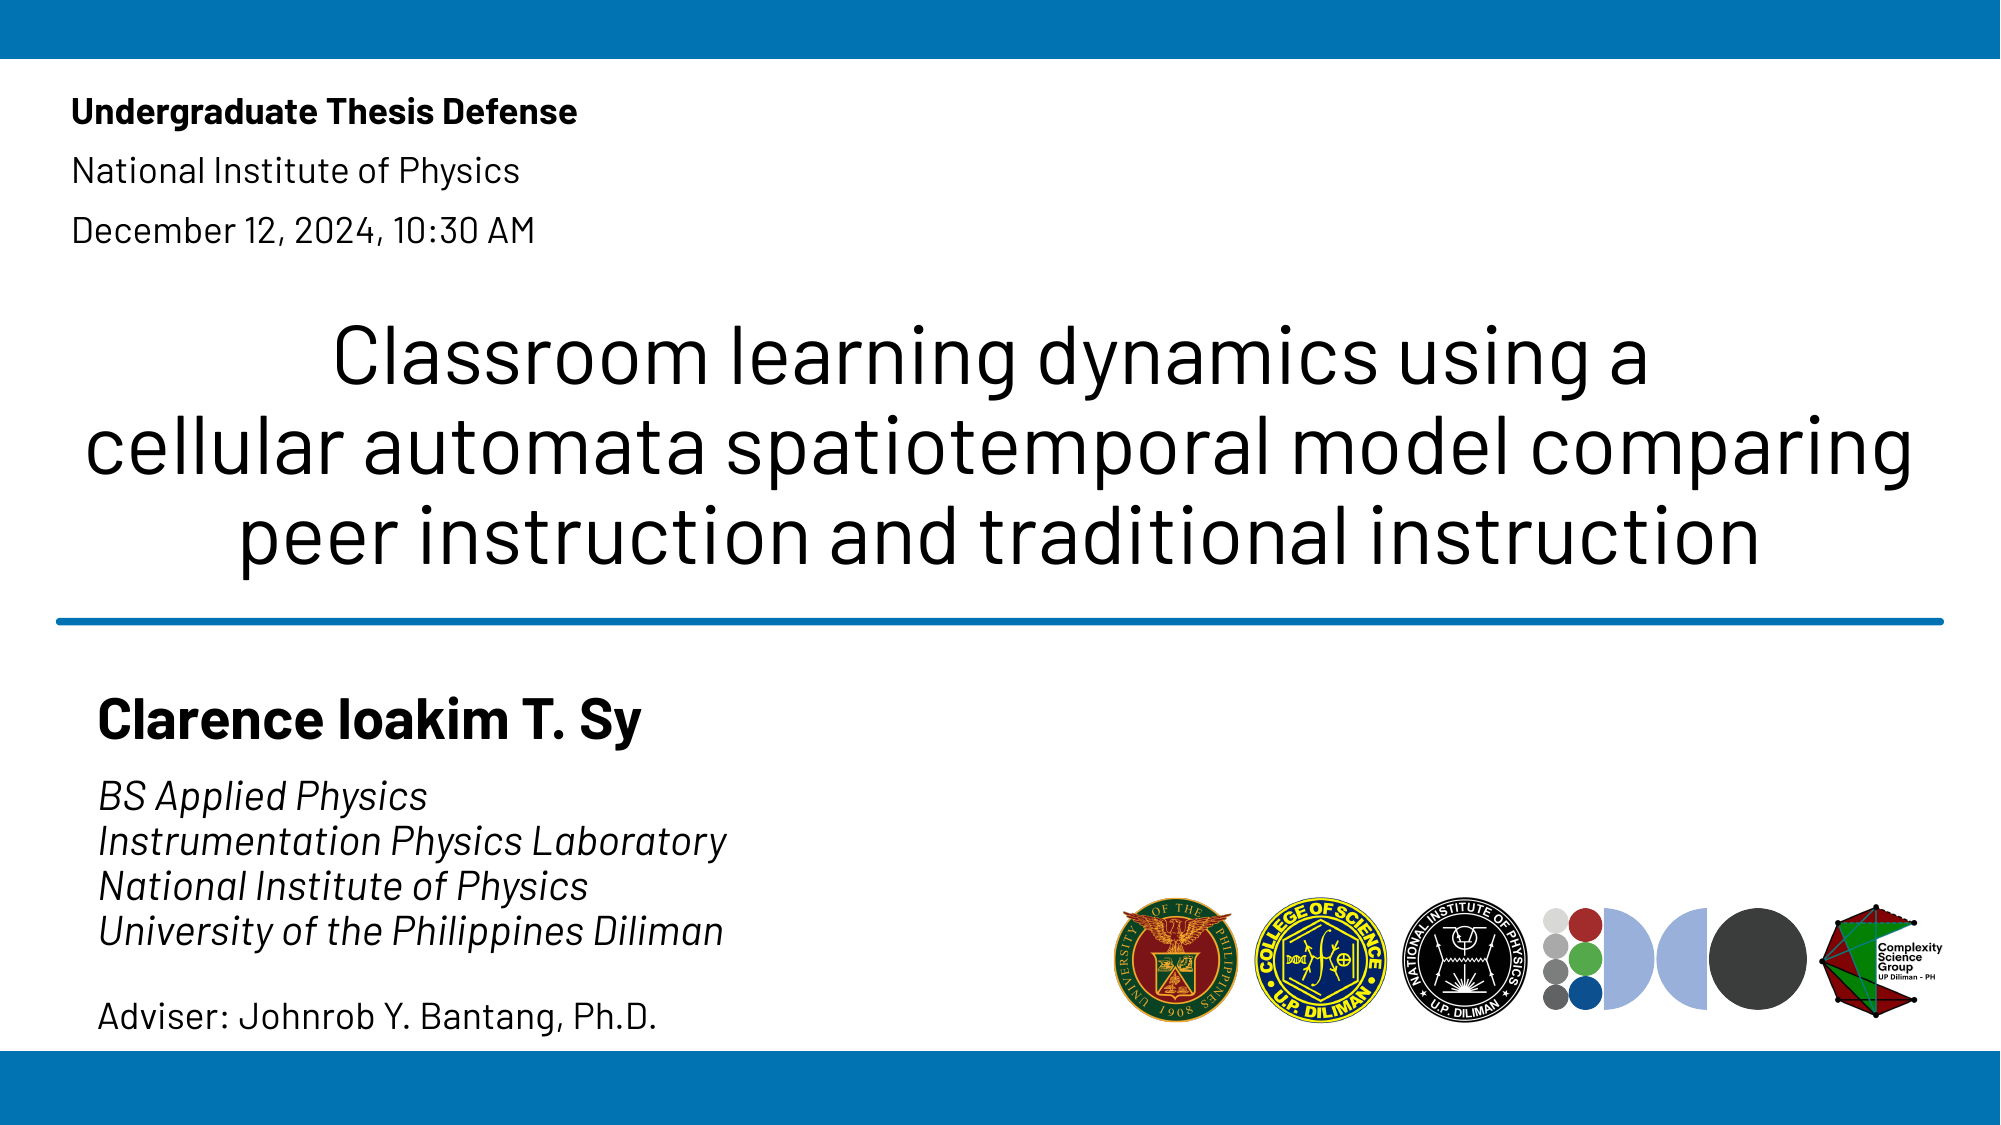

Undergraduate Thesis Defense
National Institute of Physics
December 12, 2024, 10:30 AM

# Classroom learning dynamics using a cellular automata spatiotemporal model comparing peer instruction and traditional instruction
Clarence Ioakim T. Sy

BS Applied Physics
Instrumentation Physics Laboratory
National Institute of Physics
University of the Philippines Diliman

Adviser: Johnrob Y. Bantang, Ph.D.